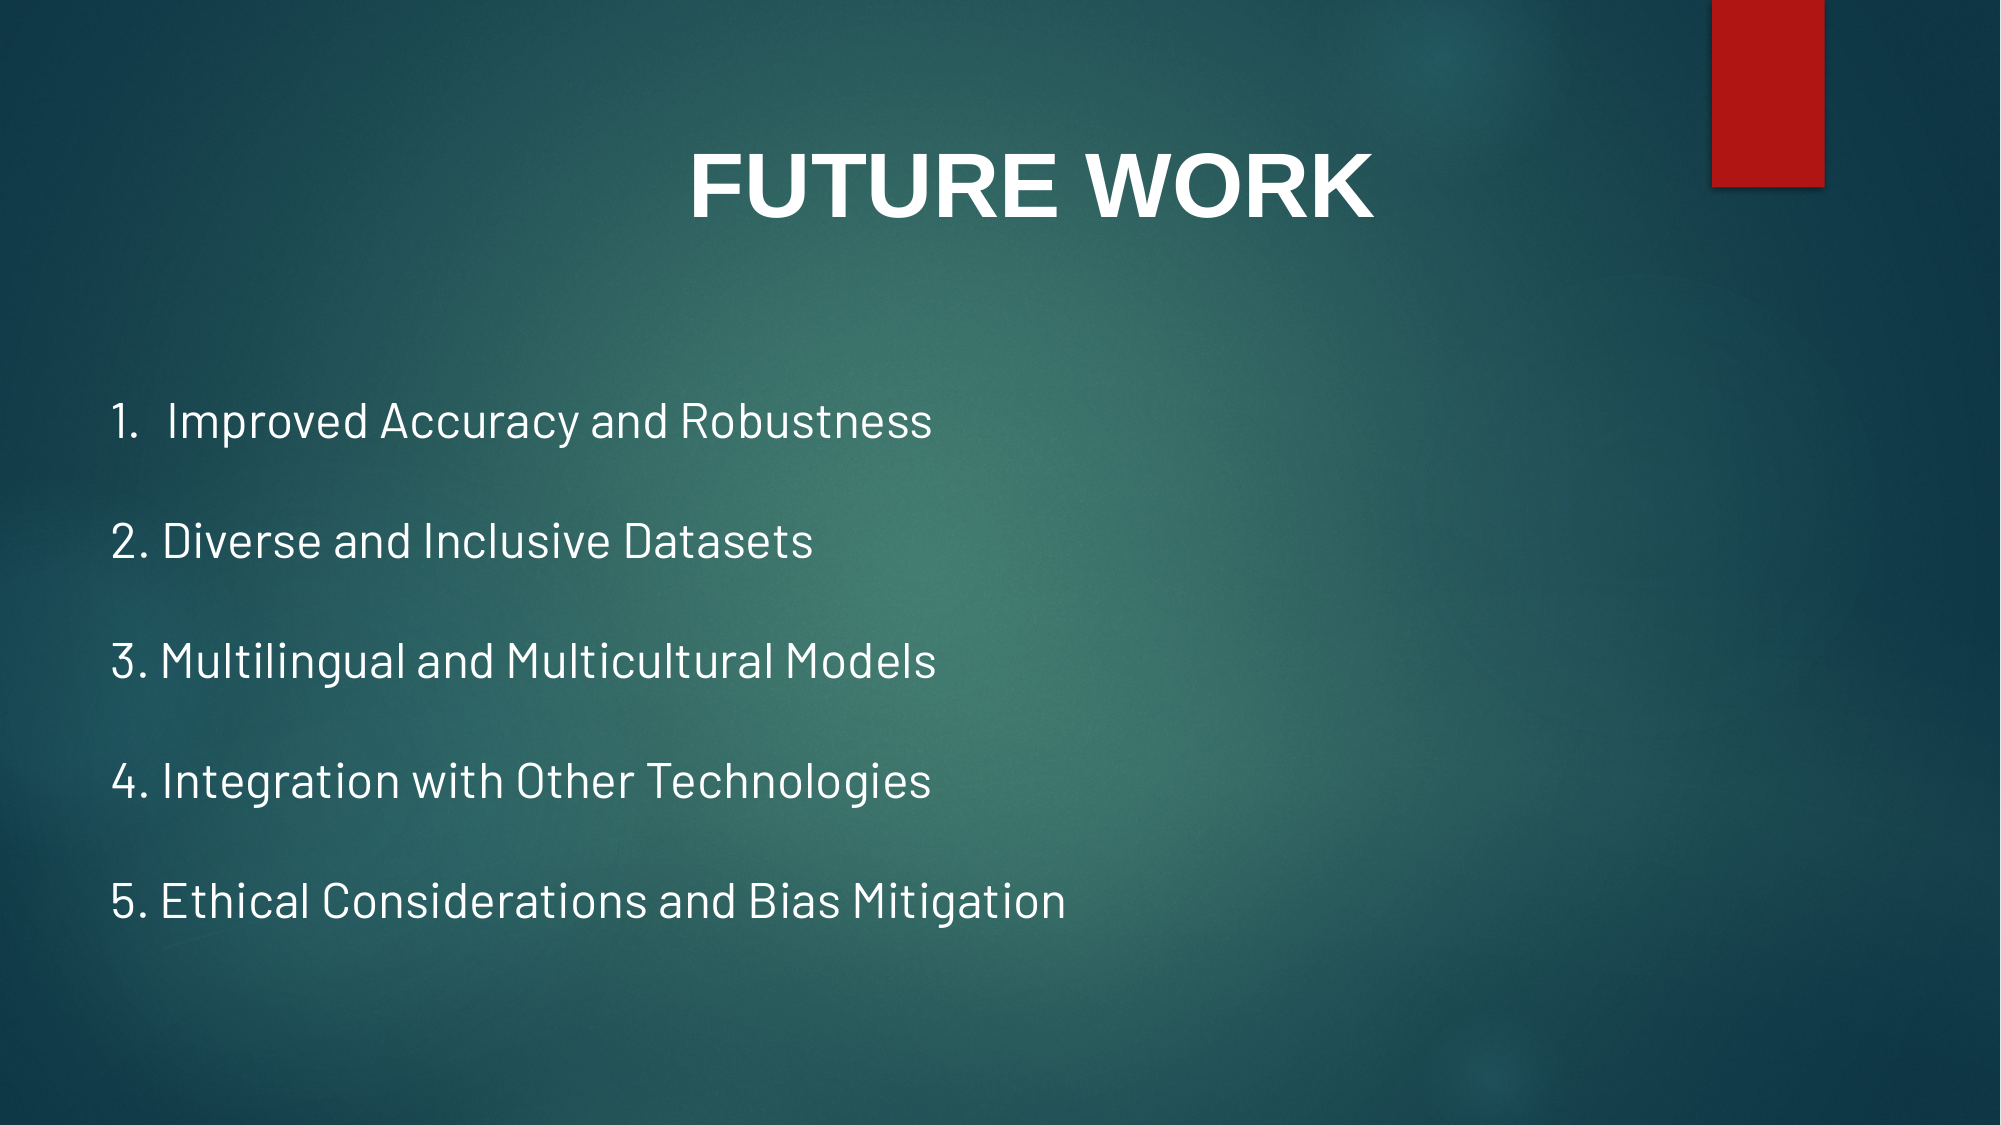

FUTURE WORK

Improved Accuracy and Robustness

2. Diverse and Inclusive Datasets

3. Multilingual and Multicultural Models

4. Integration with Other Technologies

5. Ethical Considerations and Bias Mitigation